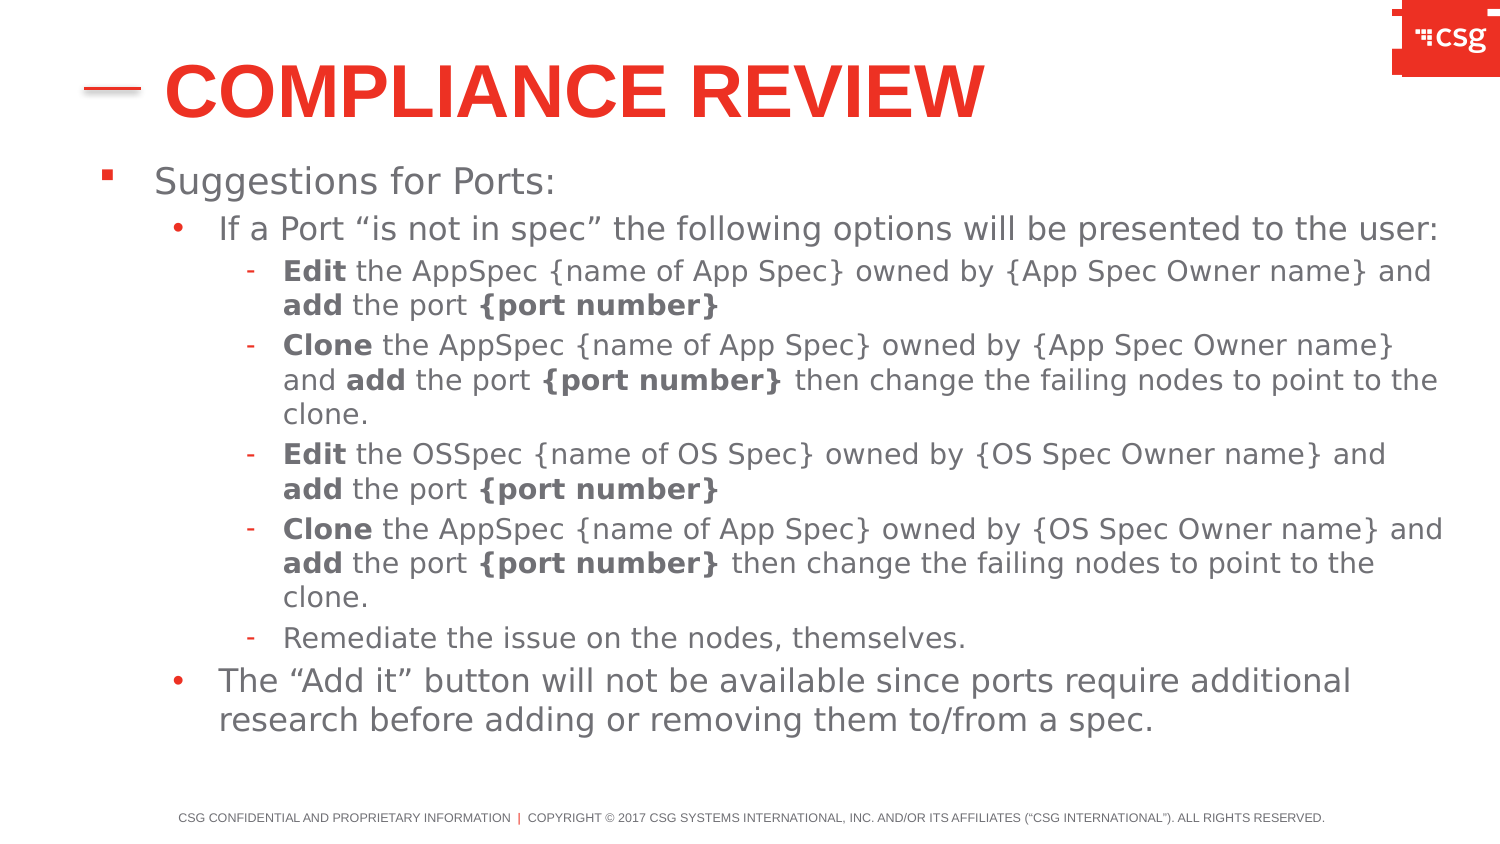

Compliance Review
Suggestions for Ports:
If a Port “is not in spec” the following options will be presented to the user:
Edit the AppSpec {name of App Spec} owned by {App Spec Owner name} and add the port {port number}
Clone the AppSpec {name of App Spec} owned by {App Spec Owner name} and add the port {port number} then change the failing nodes to point to the clone.
Edit the OSSpec {name of OS Spec} owned by {OS Spec Owner name} and add the port {port number}
Clone the AppSpec {name of App Spec} owned by {OS Spec Owner name} and add the port {port number} then change the failing nodes to point to the clone.
Remediate the issue on the nodes, themselves.
The “Add it” button will not be available since ports require additional research before adding or removing them to/from a spec.